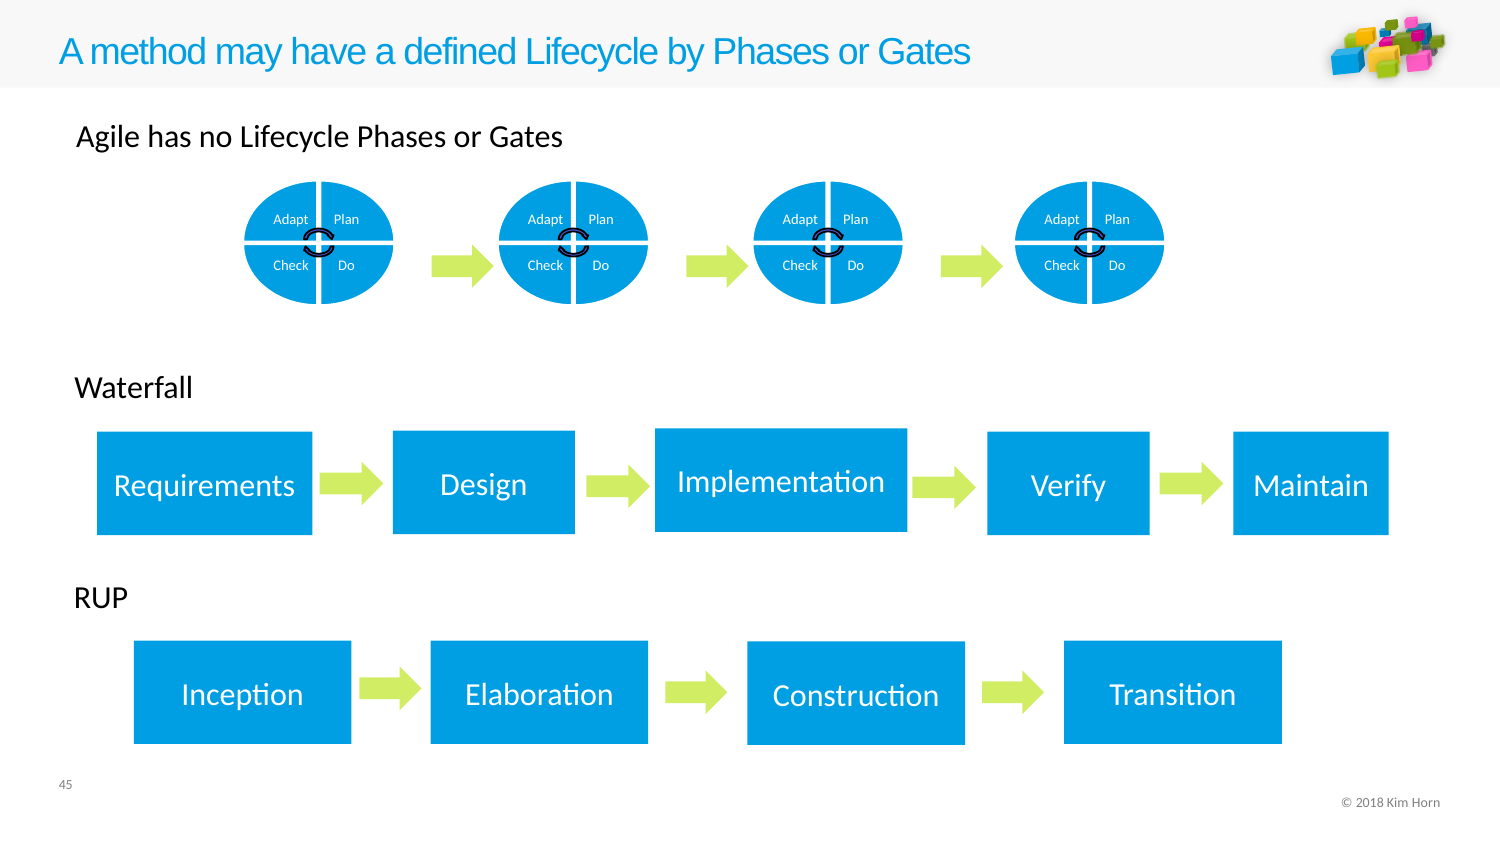

# A method may have a defined Lifecycle by Phases or Gates
Agile has no Lifecycle Phases or Gates
Adapt
Plan
Do
Check
Adapt
Plan
Do
Check
Adapt
Plan
Do
Check
Adapt
Plan
Do
Check

Waterfall
Implementation
Design
Maintain
Verify
Requirements

RUP
Inception
Elaboration
Transition
Construction